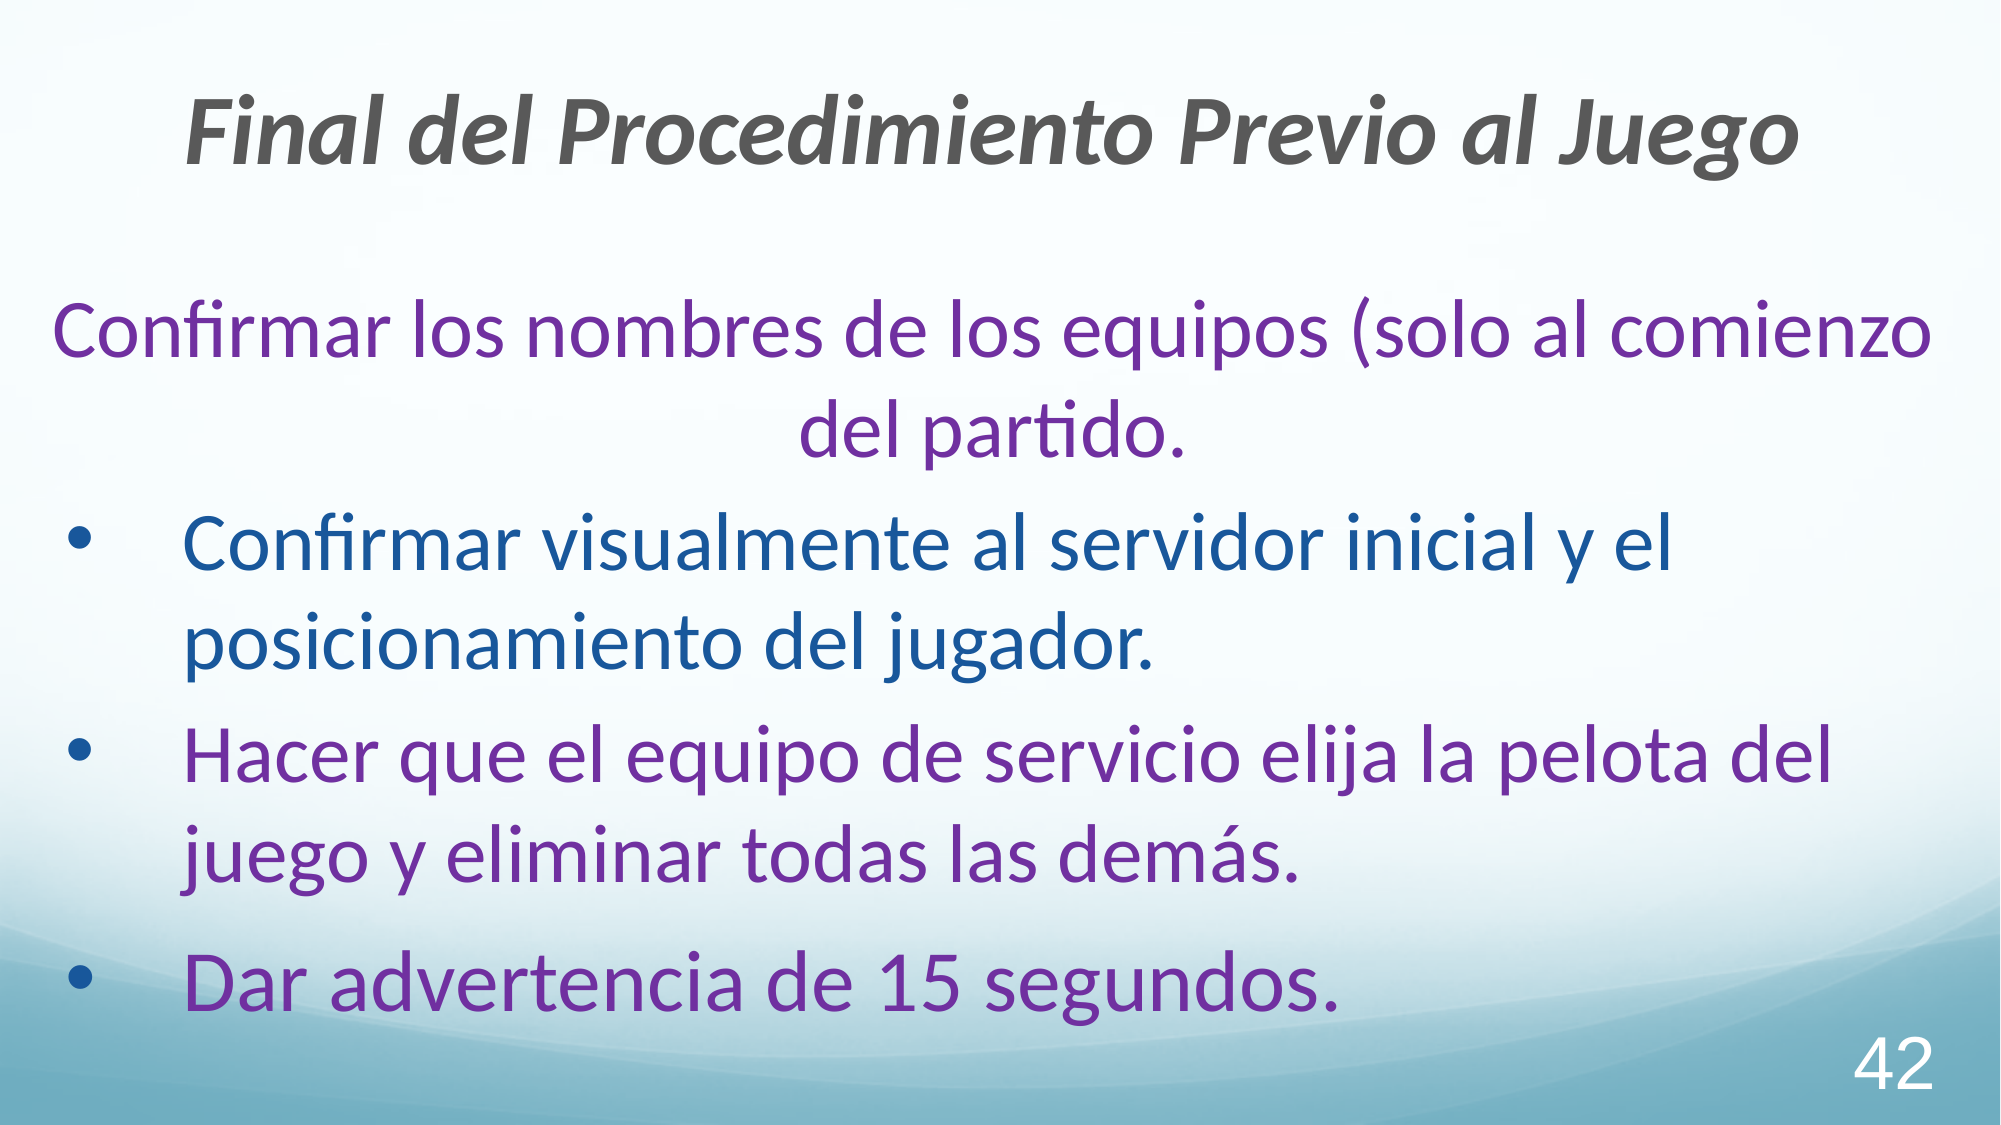

Final del Procedimiento Previo al Juego
Confirmar los nombres de los equipos (solo al comienzo del partido.
Confirmar visualmente al servidor inicial y el posicionamiento del jugador.
Hacer que el equipo de servicio elija la pelota del juego y eliminar todas las demás.
Dar advertencia de 15 segundos.
42